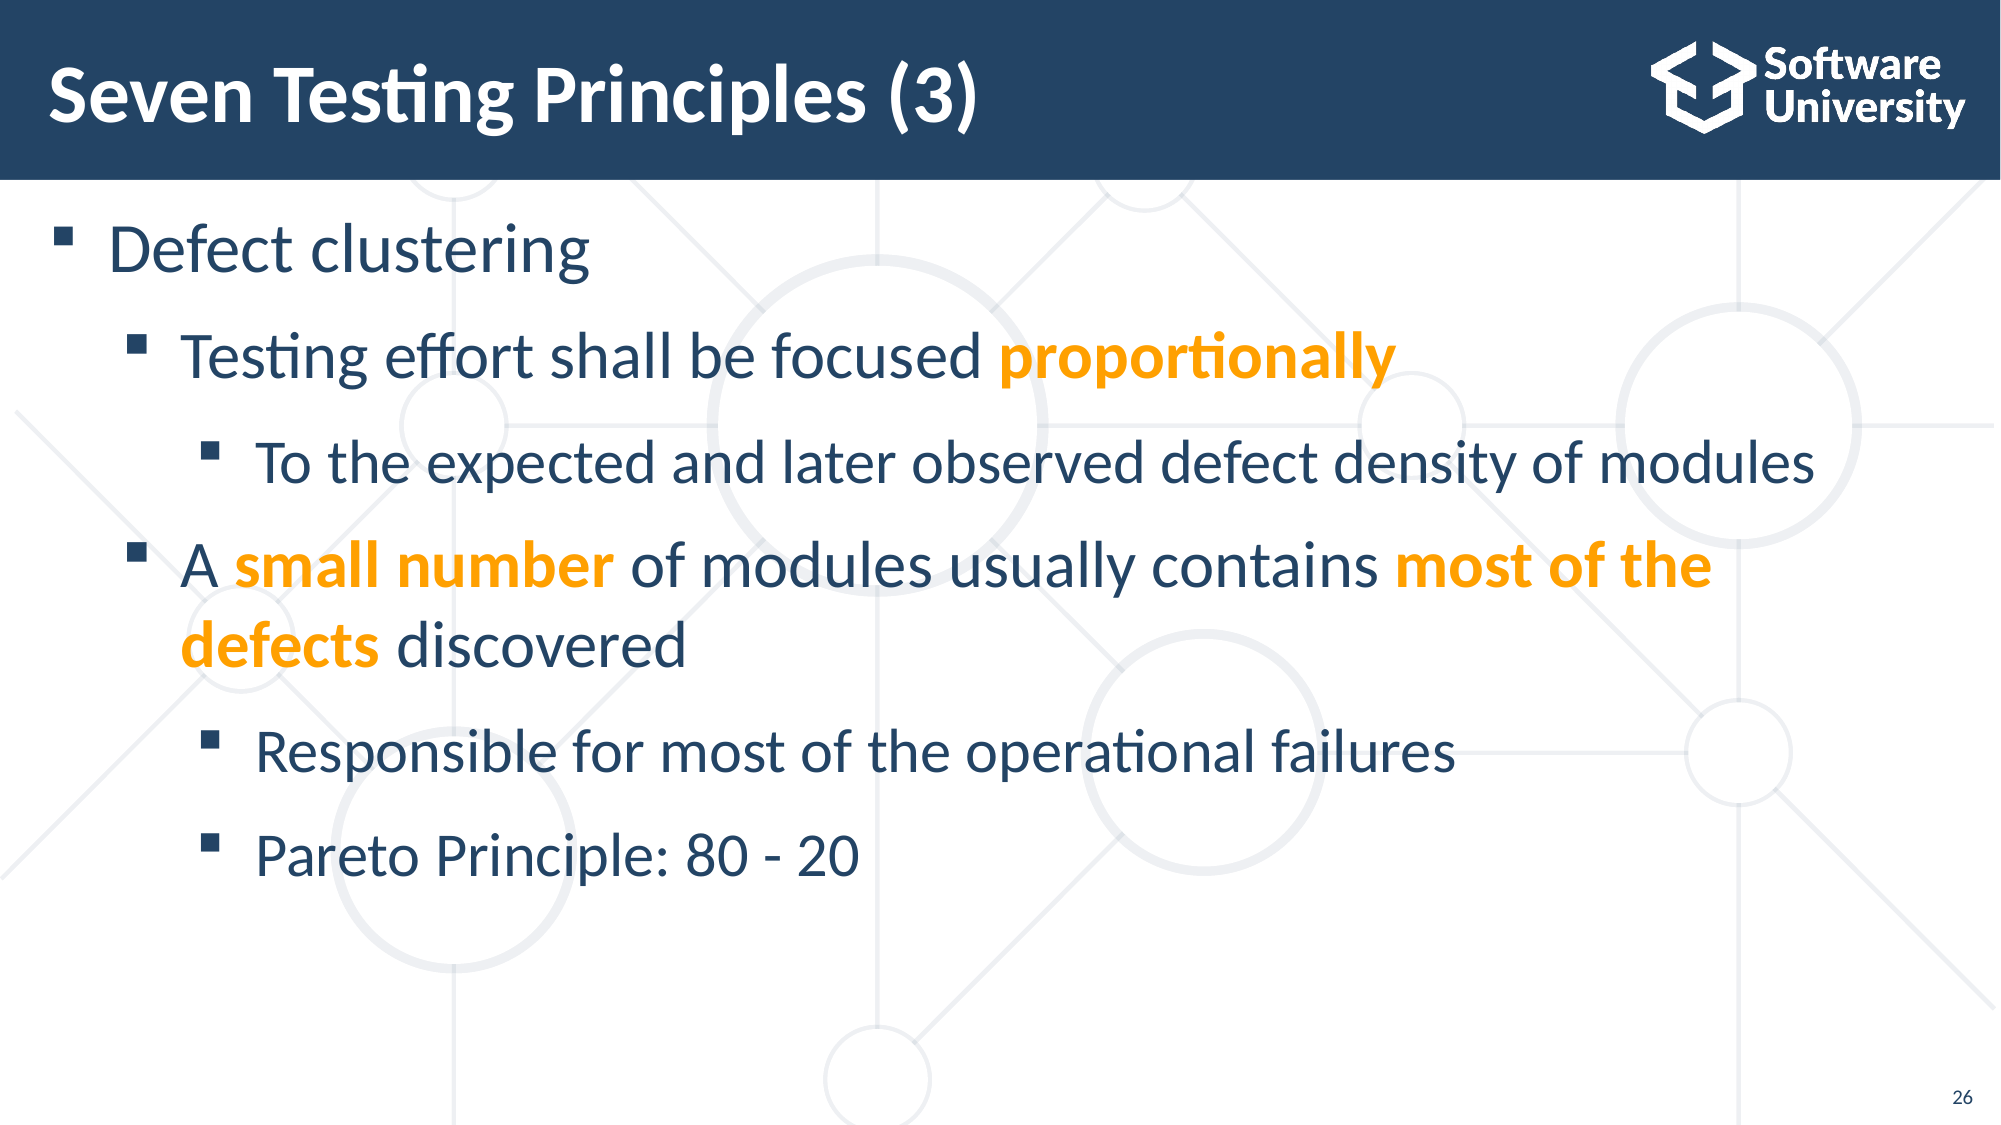

# Seven Testing Principles (3)
Defect clustering
Testing effort shall be focused proportionally
To the expected and later observed defect density of modules
A small number of modules usually contains most of the
defects discovered
Responsible for most of the operational failures
Pareto Principle: 80 - 20

26